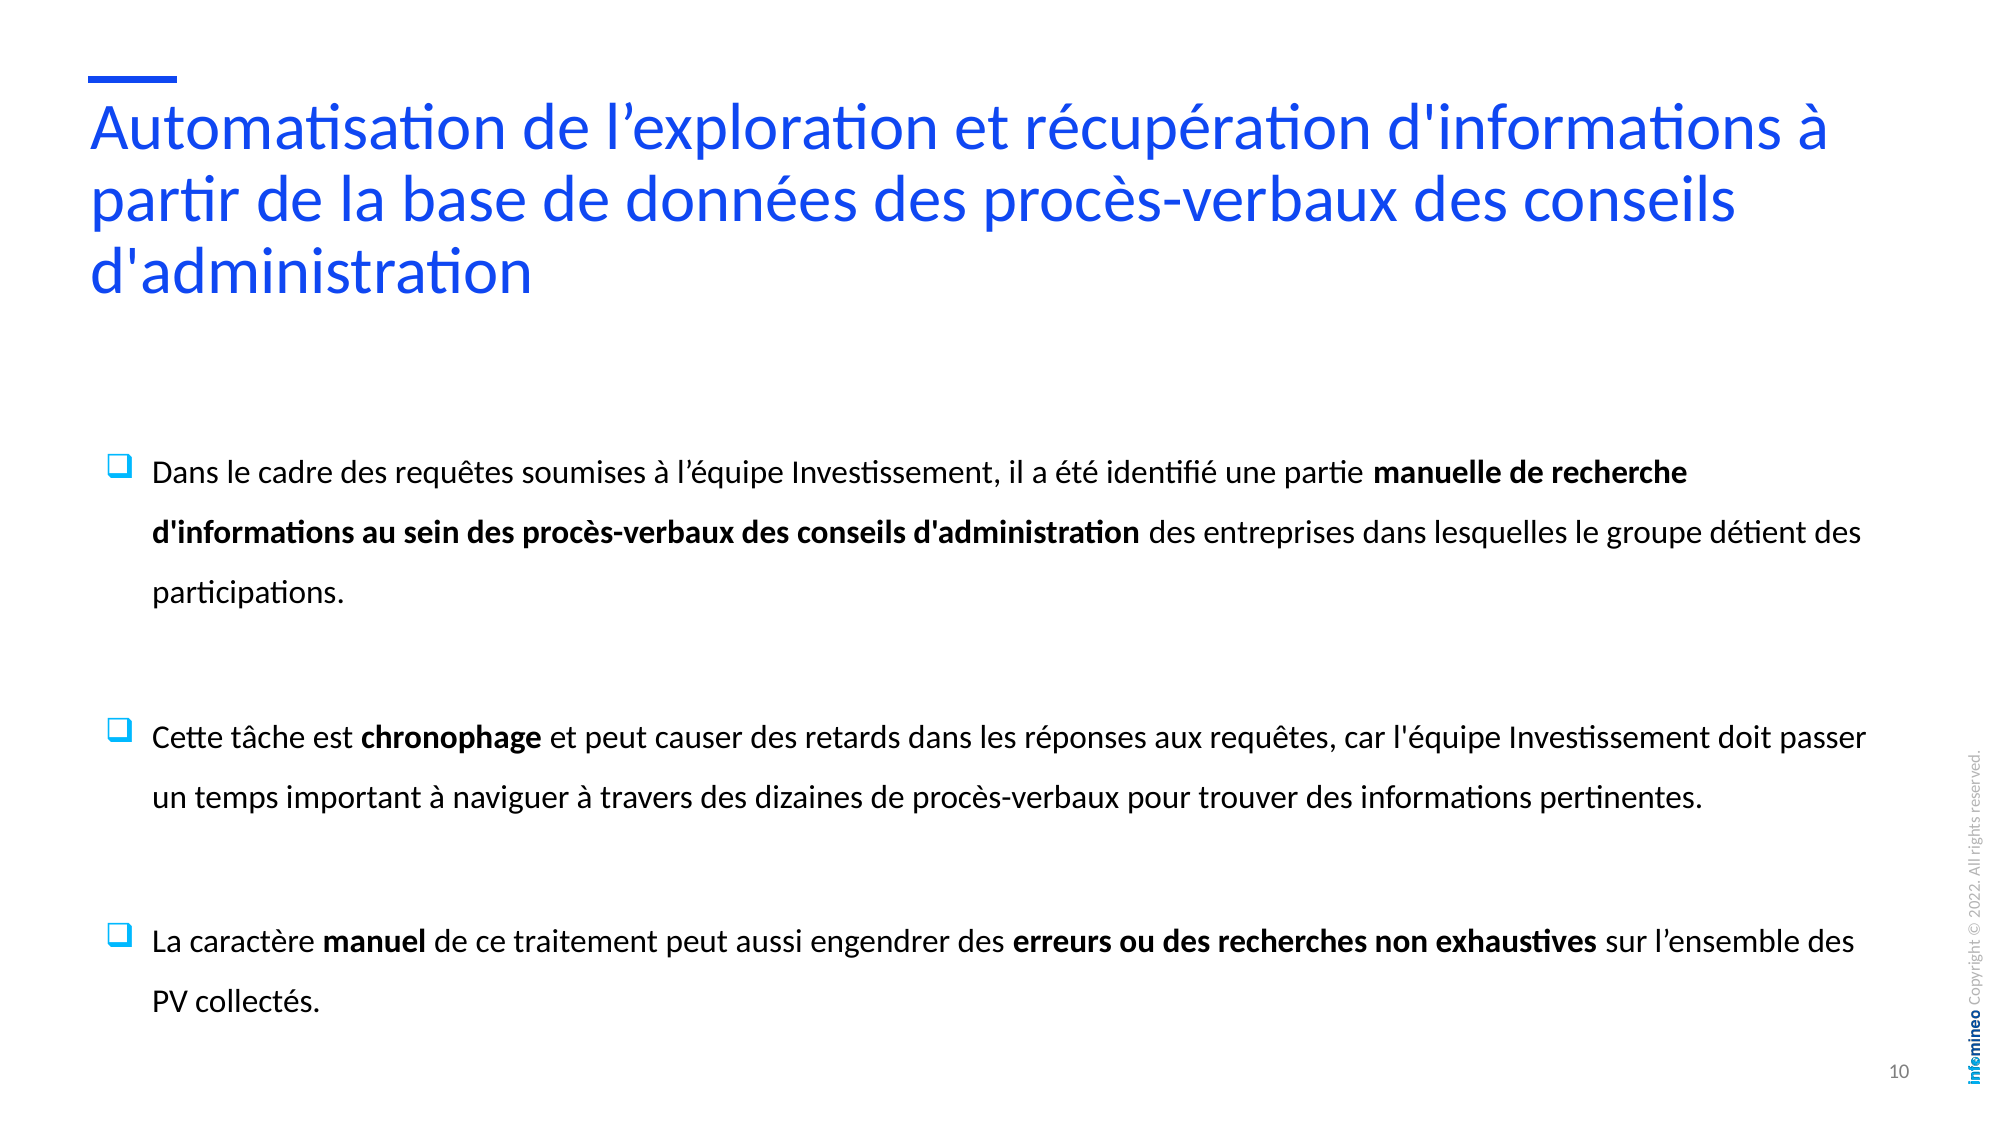

# Automatisation de l’exploration et récupération d'informations à partir de la base de données des procès-verbaux des conseils d'administration
Dans le cadre des requêtes soumises à l’équipe Investissement, il a été identifié une partie manuelle de recherche d'informations au sein des procès-verbaux des conseils d'administration des entreprises dans lesquelles le groupe détient des participations.

Cette tâche est chronophage et peut causer des retards dans les réponses aux requêtes, car l'équipe Investissement doit passer un temps important à naviguer à travers des dizaines de procès-verbaux pour trouver des informations pertinentes.

La caractère manuel de ce traitement peut aussi engendrer des erreurs ou des recherches non exhaustives sur l’ensemble des PV collectés.